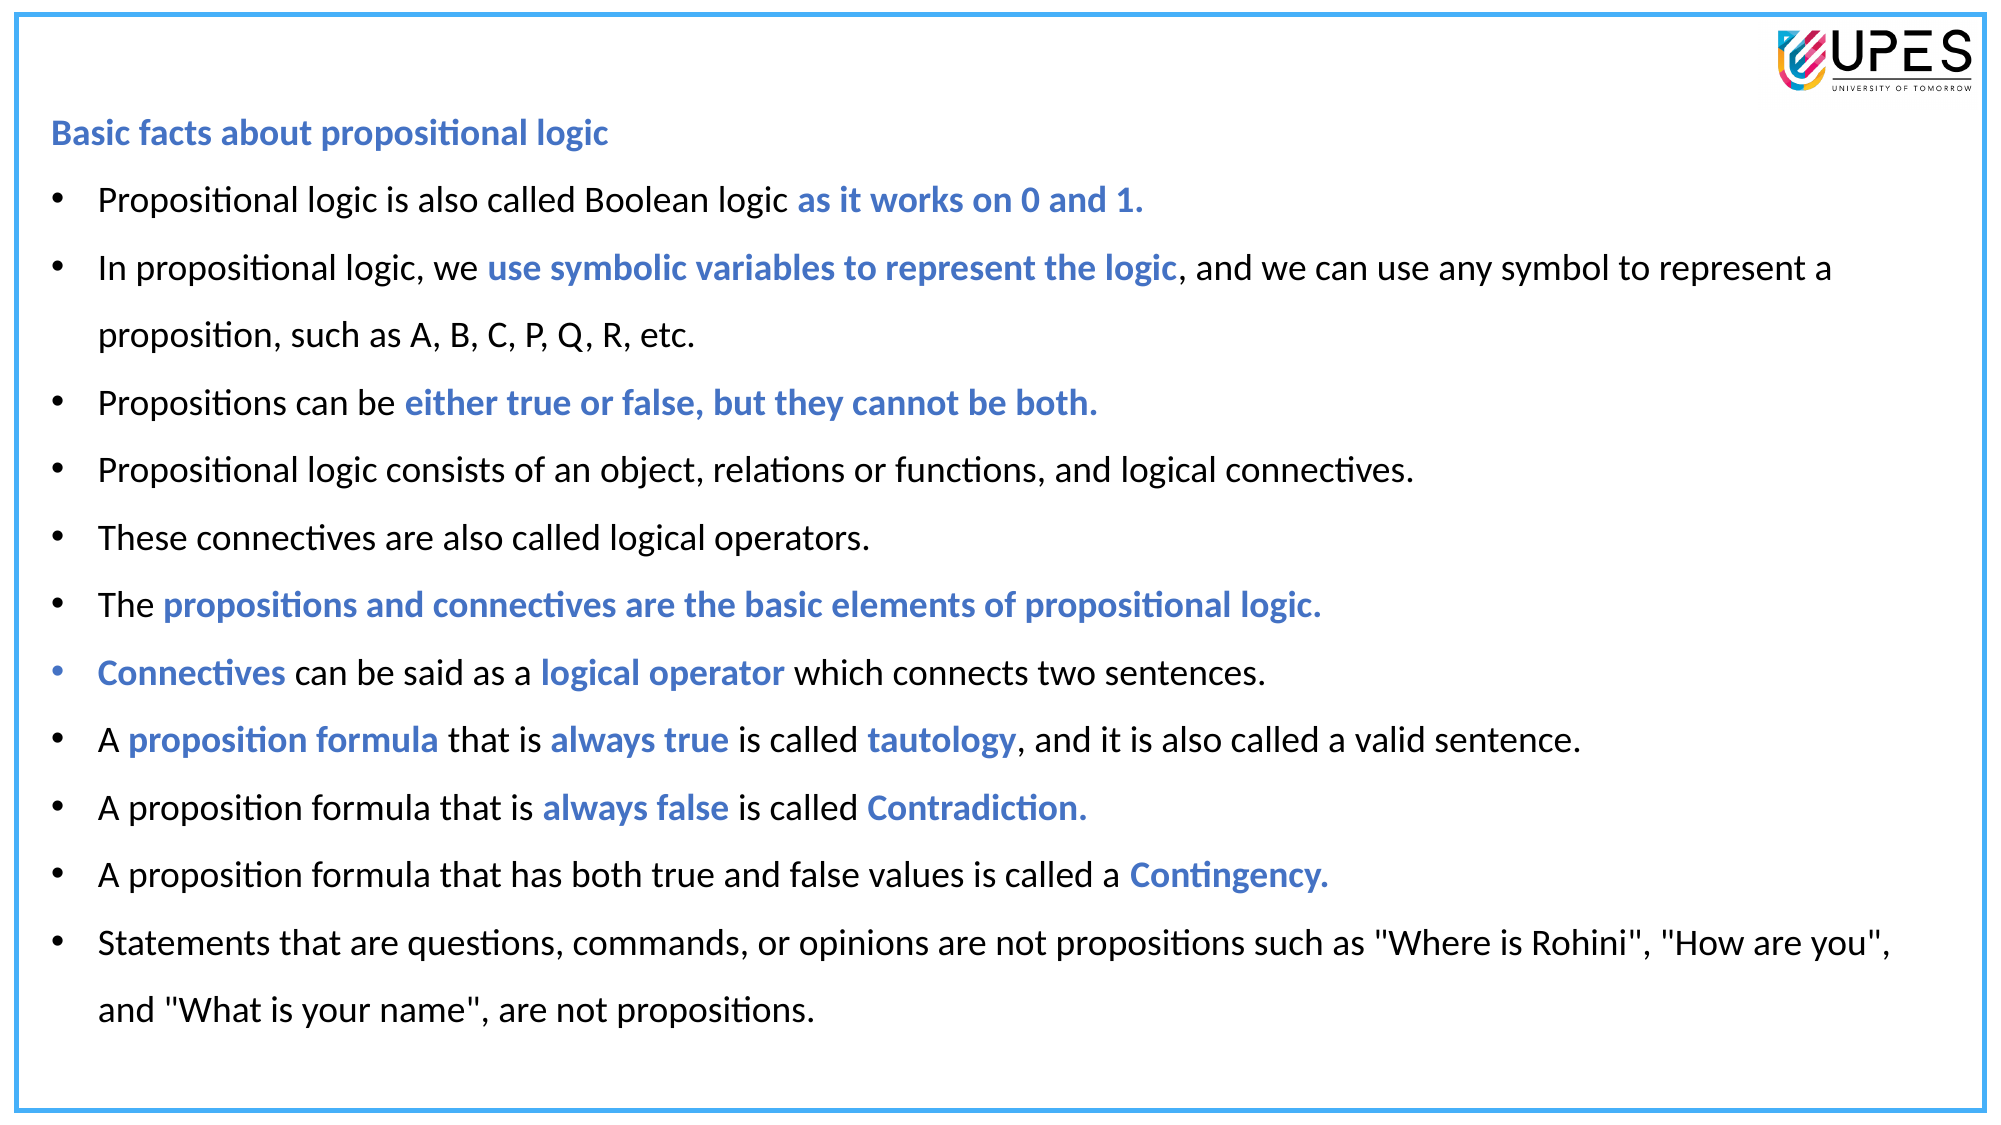

Basic facts about propositional logic
Propositional logic is also called Boolean logic as it works on 0 and 1.
In propositional logic, we use symbolic variables to represent the logic, and we can use any symbol to represent a proposition, such as A, B, C, P, Q, R, etc.
Propositions can be either true or false, but they cannot be both.
Propositional logic consists of an object, relations or functions, and logical connectives.
These connectives are also called logical operators.
The propositions and connectives are the basic elements of propositional logic.
Connectives can be said as a logical operator which connects two sentences.
A proposition formula that is always true is called tautology, and it is also called a valid sentence.
A proposition formula that is always false is called Contradiction.
A proposition formula that has both true and false values is called a Contingency.
Statements that are questions, commands, or opinions are not propositions such as "Where is Rohini", "How are you", and "What is your name", are not propositions.